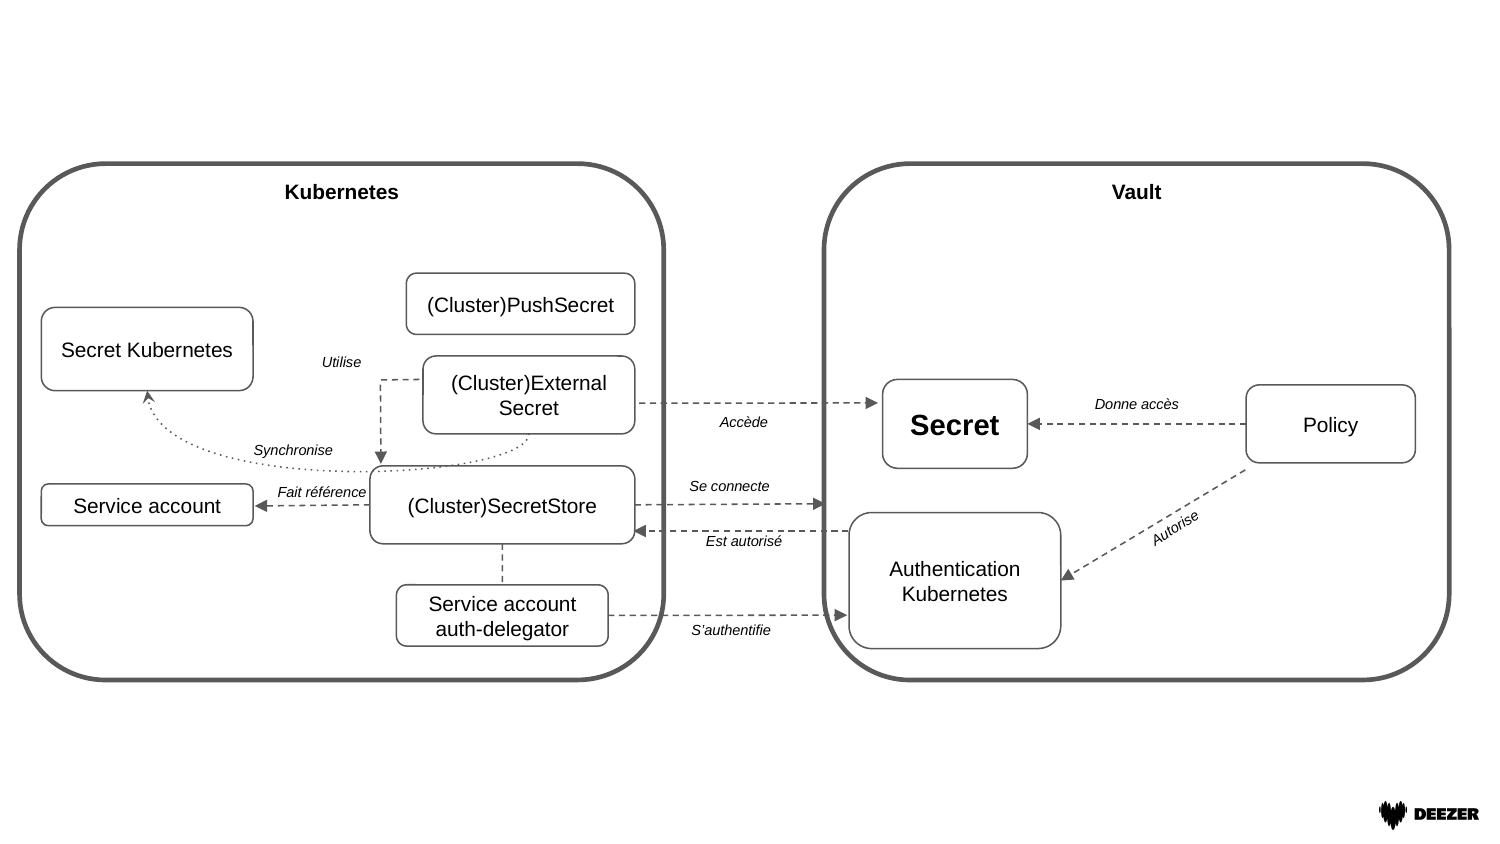

Kubernetes

Vault
(Cluster)PushSecret
Secret Kubernetes
Utilise
(Cluster)External Secret
Secret
Donne accès
Policy
Accède
Synchronise
Se connecte
(Cluster)SecretStore
Fait référence
Service account
Autorise
Authentication Kubernetes
Est autorisé
Service account auth-delegator
S’authentifie